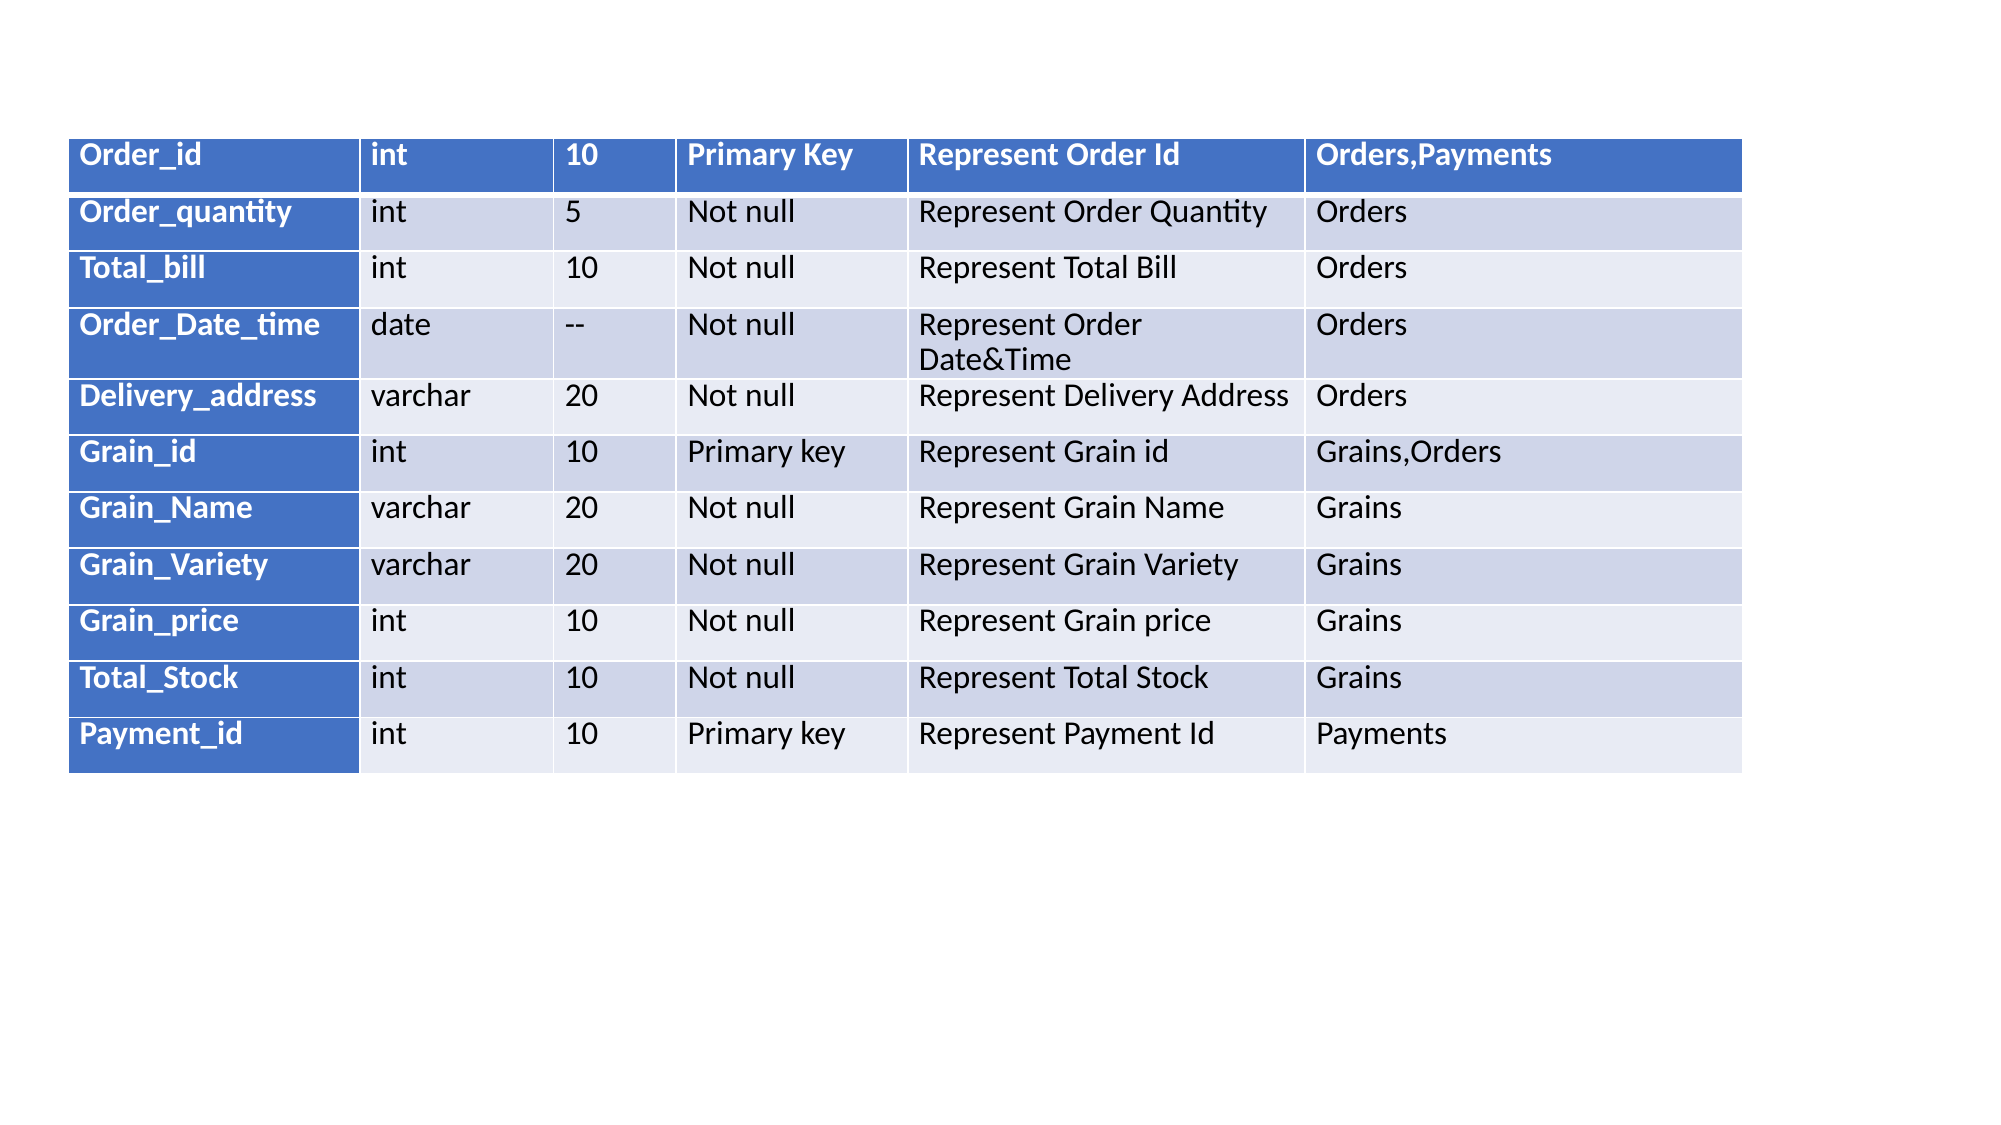

| Order\_id | int | 10 | Primary Key | Represent Order Id | Orders,Payments |
| --- | --- | --- | --- | --- | --- |
| Order\_quantity | int | 5 | Not null | Represent Order Quantity | Orders |
| Total\_bill | int | 10 | Not null | Represent Total Bill | Orders |
| Order\_Date\_time | date | -- | Not null | Represent Order Date&Time | Orders |
| Delivery\_address | varchar | 20 | Not null | Represent Delivery Address | Orders |
| Grain\_id | int | 10 | Primary key | Represent Grain id | Grains,Orders |
| Grain\_Name | varchar | 20 | Not null | Represent Grain Name | Grains |
| Grain\_Variety | varchar | 20 | Not null | Represent Grain Variety | Grains |
| Grain\_price | int | 10 | Not null | Represent Grain price | Grains |
| Total\_Stock | int | 10 | Not null | Represent Total Stock | Grains |
| Payment\_id | int | 10 | Primary key | Represent Payment Id | Payments |